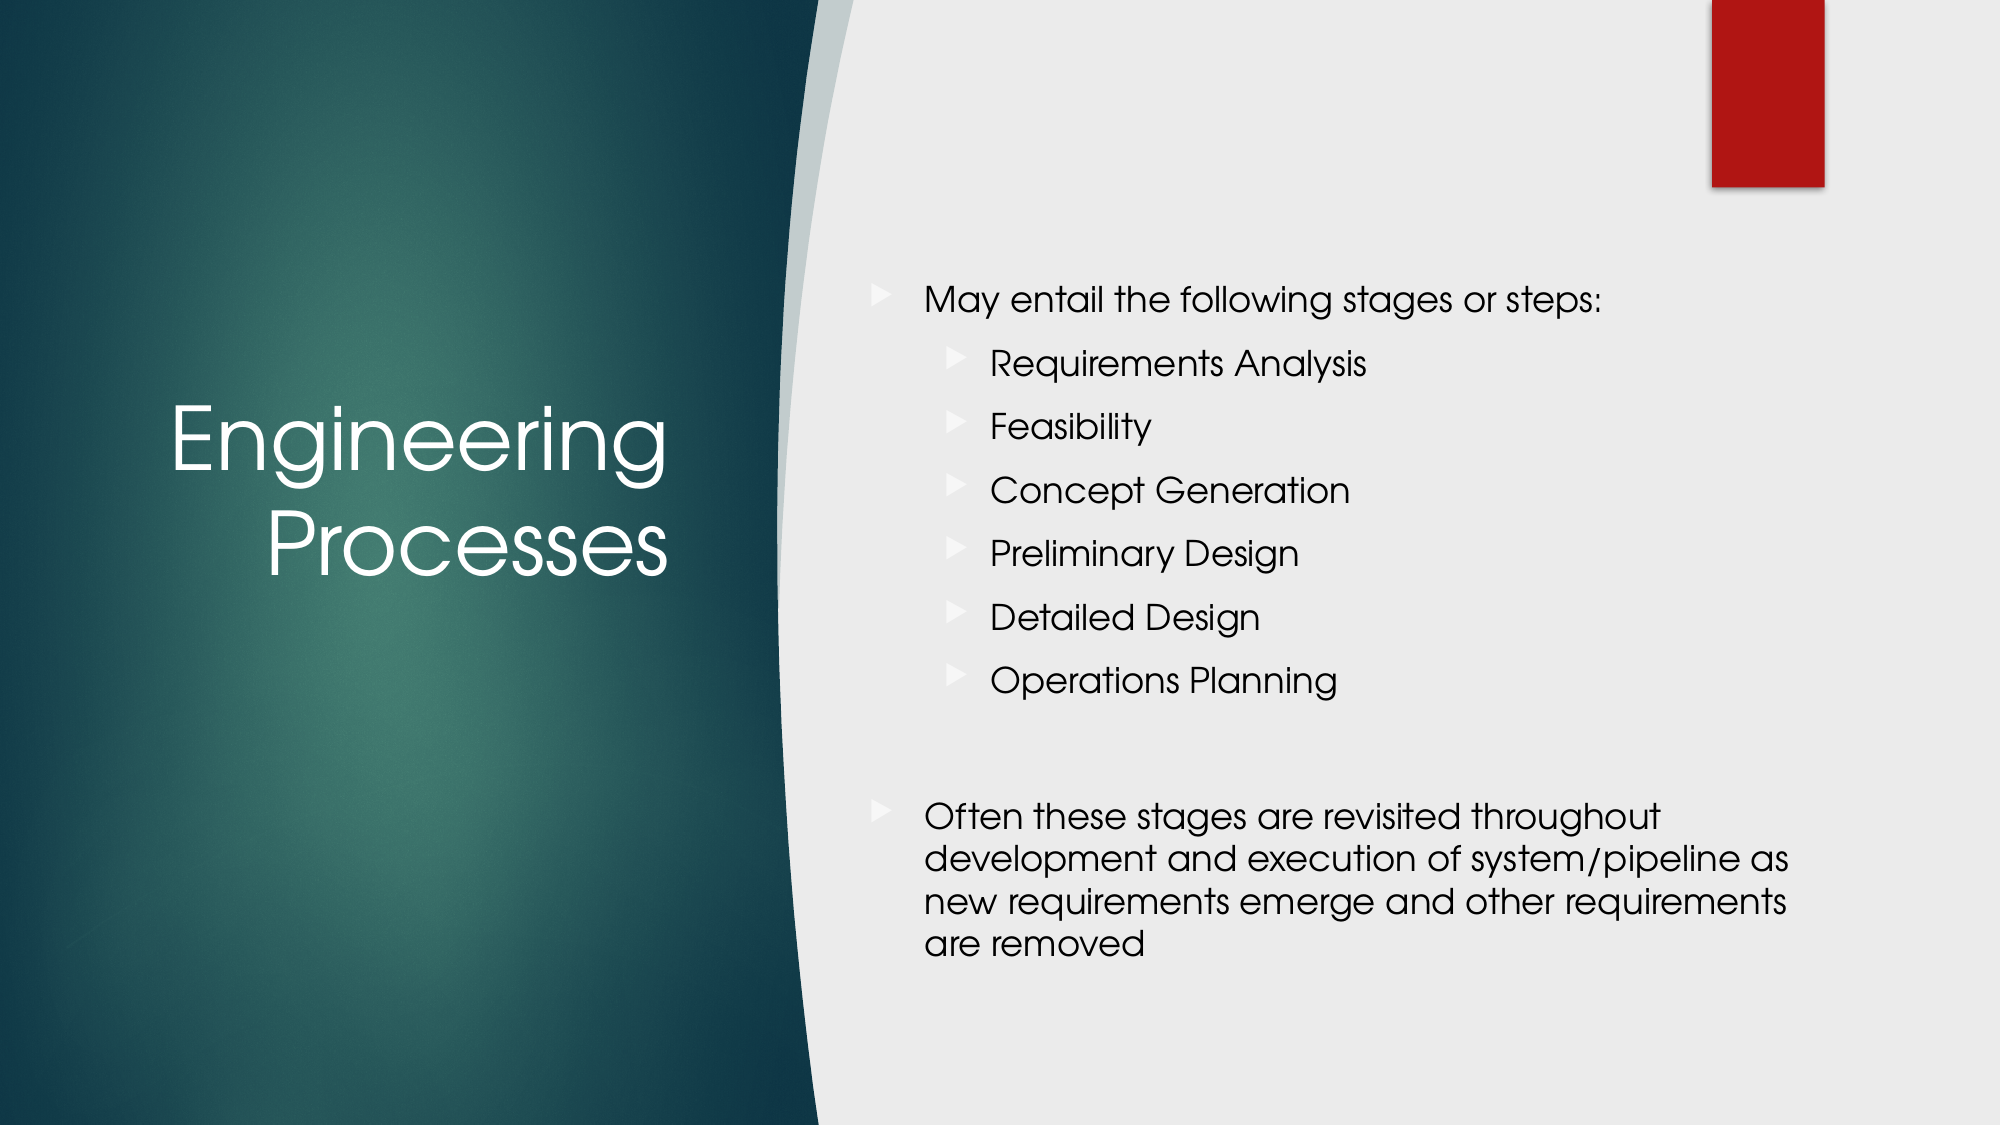

# Engineering Processes

May entail the following stages or steps:
Requirements Analysis
Feasibility
Concept Generation
Preliminary Design
Detailed Design
Operations Planning

Often these stages are revisited throughout development and execution of system/pipeline as new requirements emerge and other requirements are removed